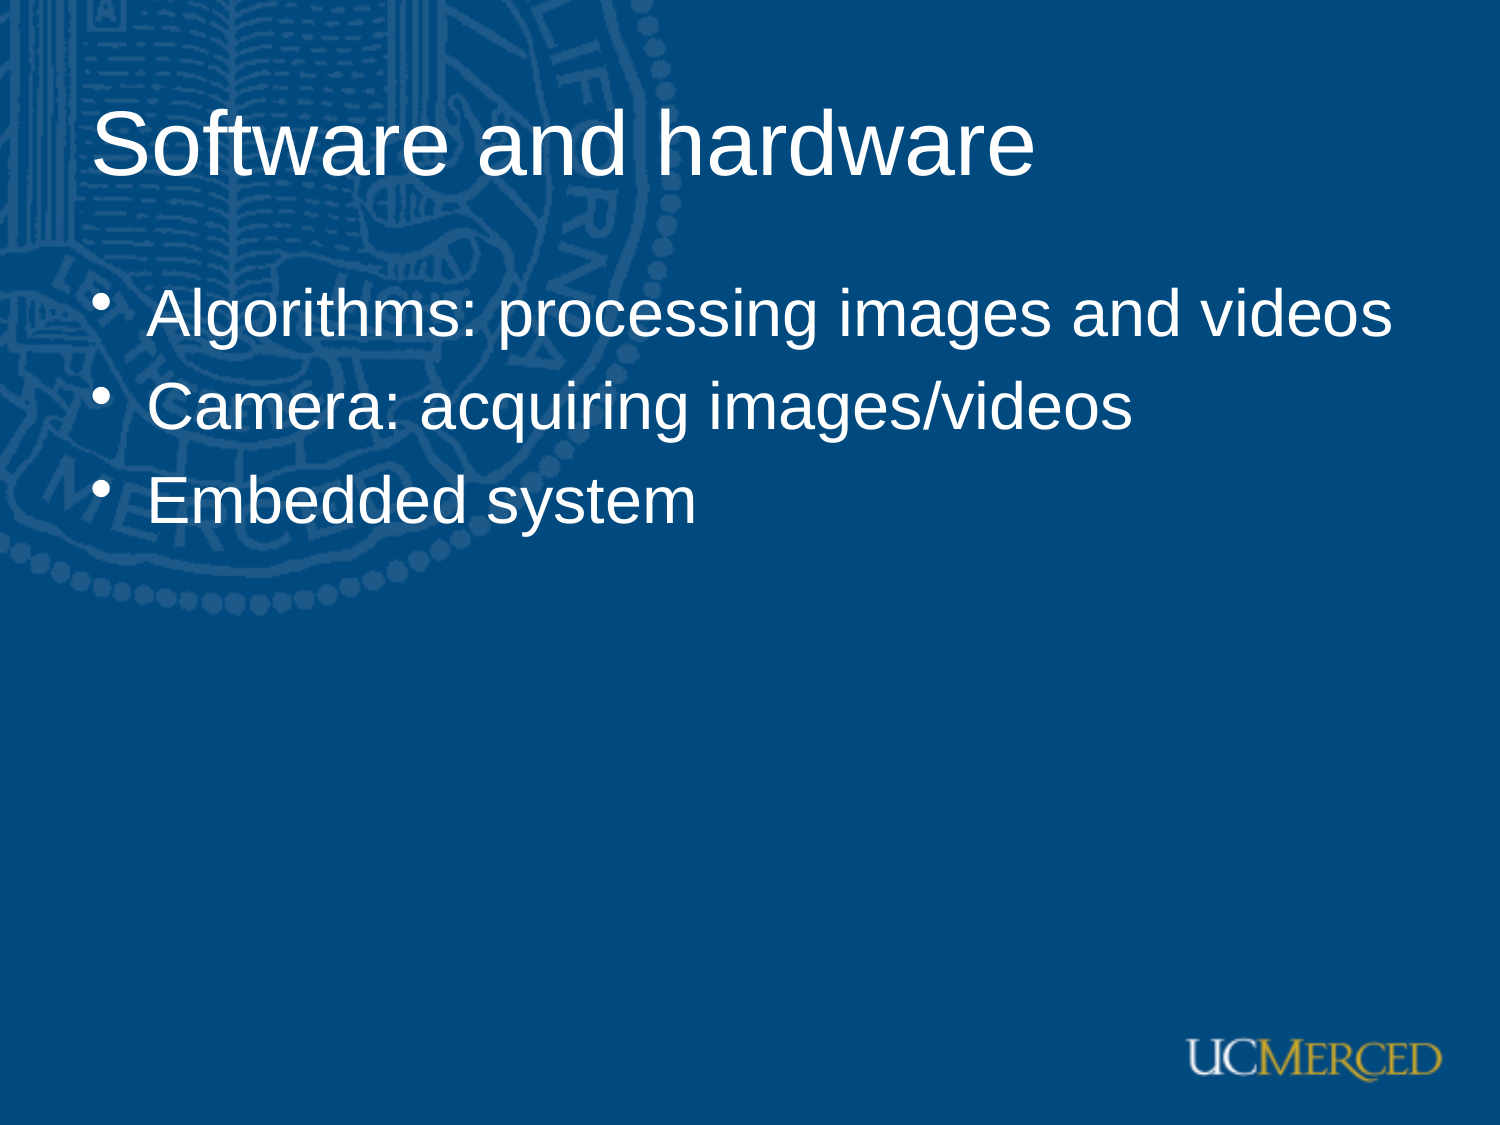

# Software and hardware
Algorithms: processing images and videos
Camera: acquiring images/videos
Embedded system